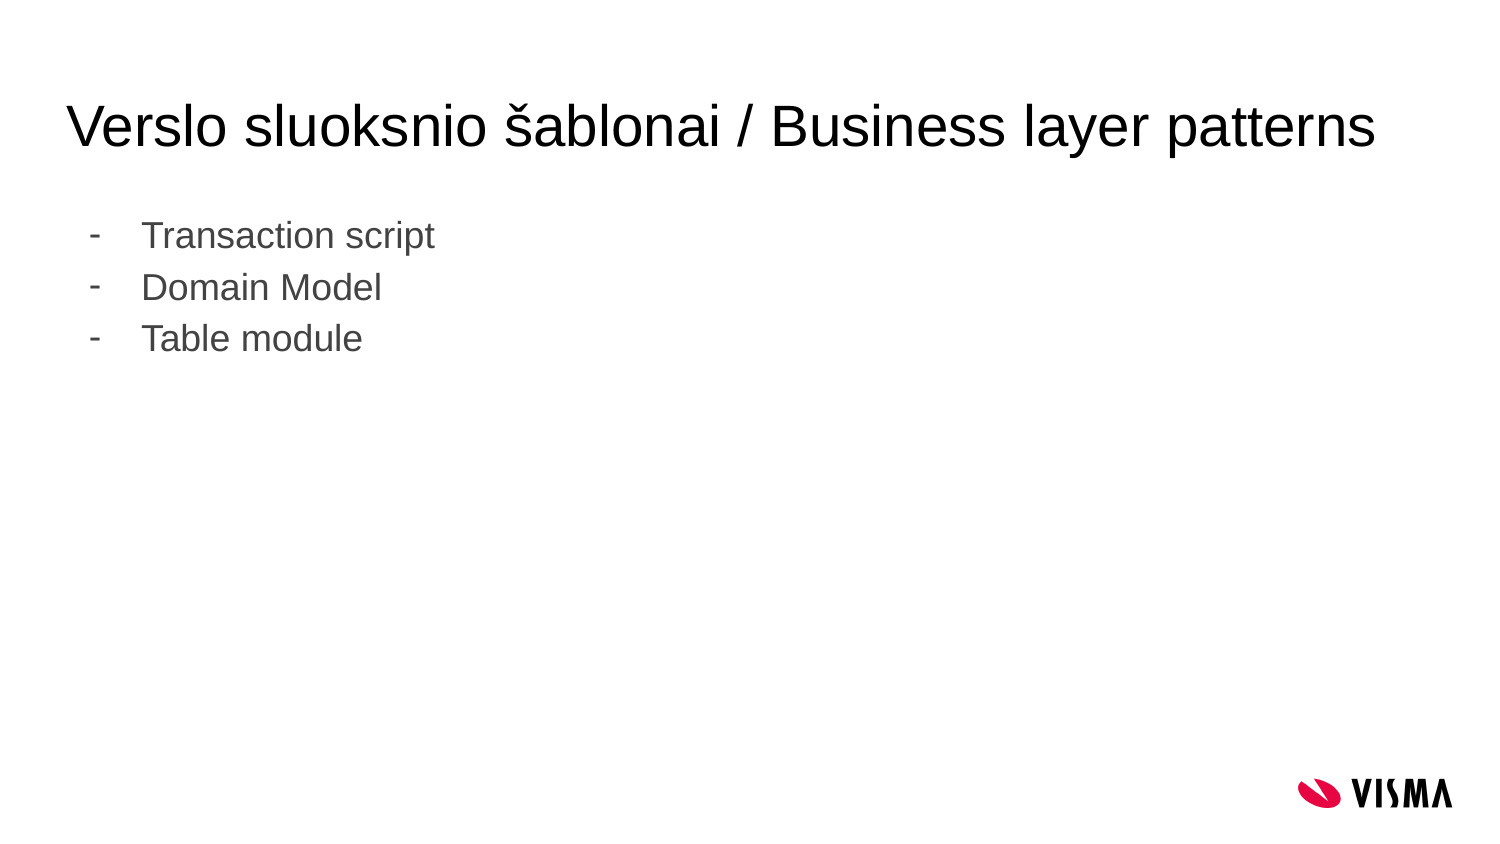

# Verslo sluoksnio šablonai / Business layer patterns
Transaction script
Domain Model
Table module